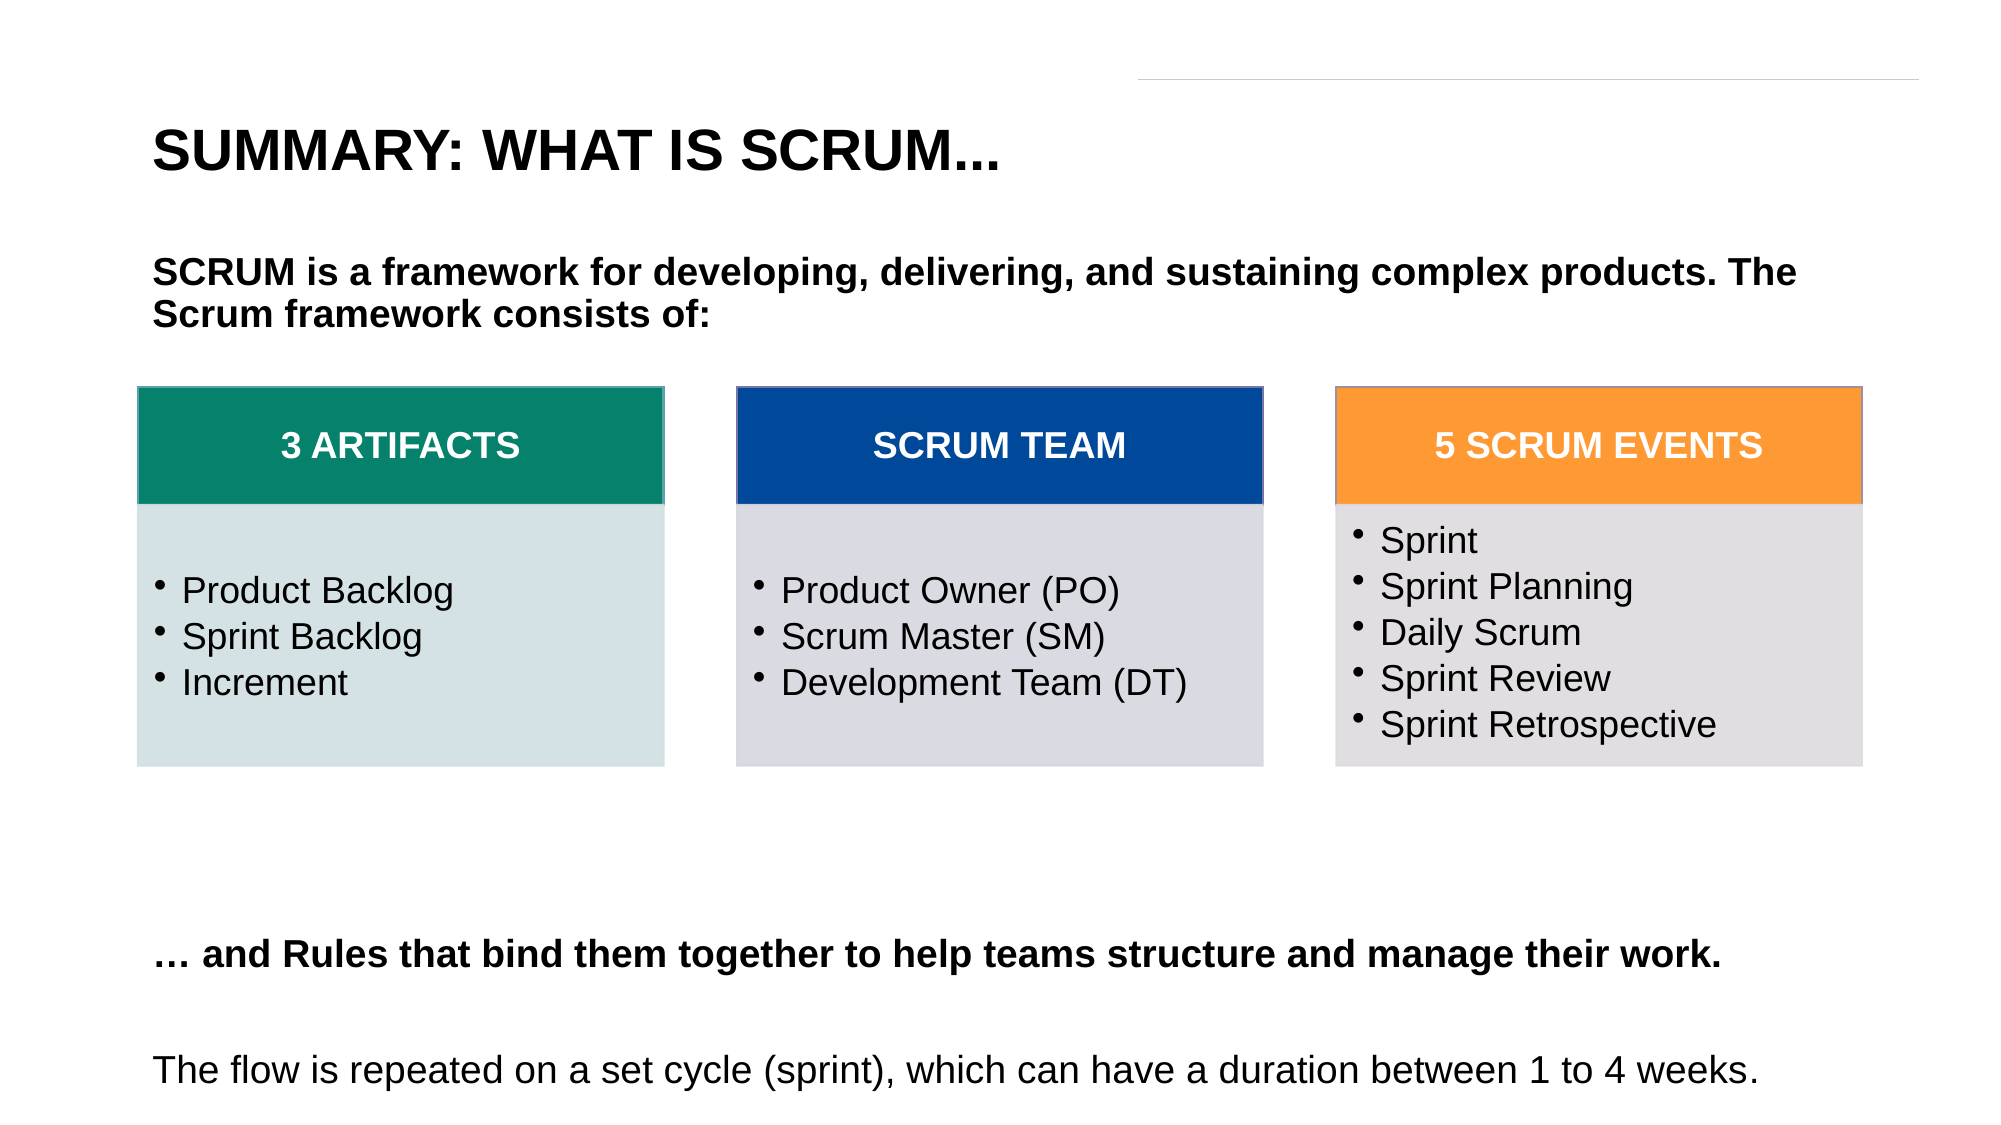

# SUMMARY: WHAT IS SCRUM...
SCRUM is a framework for developing, delivering, and sustaining complex products. The Scrum framework consists of:

… and Rules that bind them together to help teams structure and manage their work.

The flow is repeated on a set cycle (sprint), which can have a duration between 1 to 4 weeks.

3 ARTIFACTS

Product Backlog
Sprint Backlog
Increment
SCRUM TEAM

Product Owner (PO)
Scrum Master (SM)
Development Team (DT)
5 SCRUM EVENTS
Sprint
Sprint Planning
Daily Scrum
Sprint Review
Sprint Retrospective